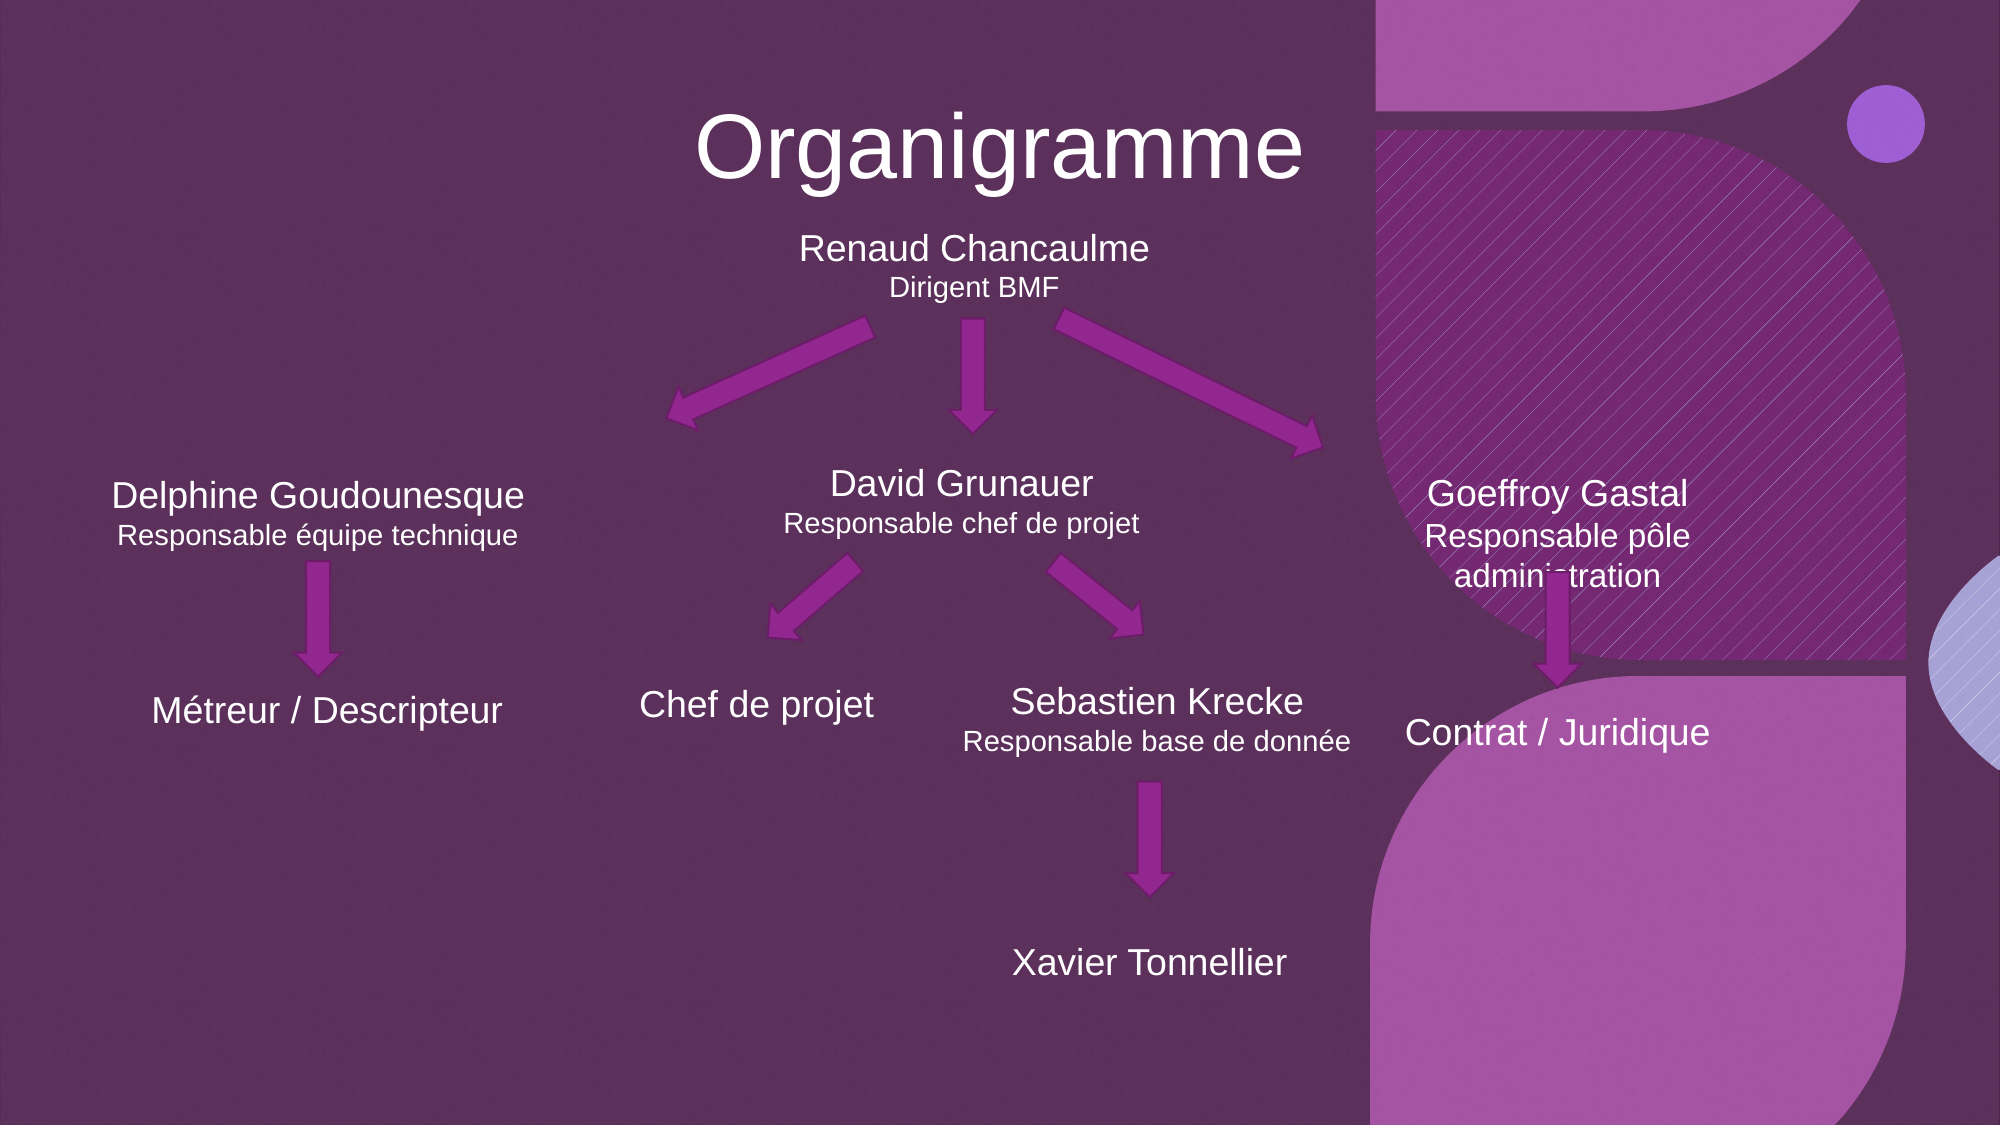

# Organigramme
Renaud Chancaulme
Dirigent BMF

David Grunauer
Responsable chef de projet
Goeffroy Gastal
Responsable pôle administration
Delphine Goudounesque
Responsable équipe technique

Sebastien Krecke
Responsable base de donnée
Chef de projet
Métreur / Descripteur
Contrat / Juridique

Xavier Tonnellier